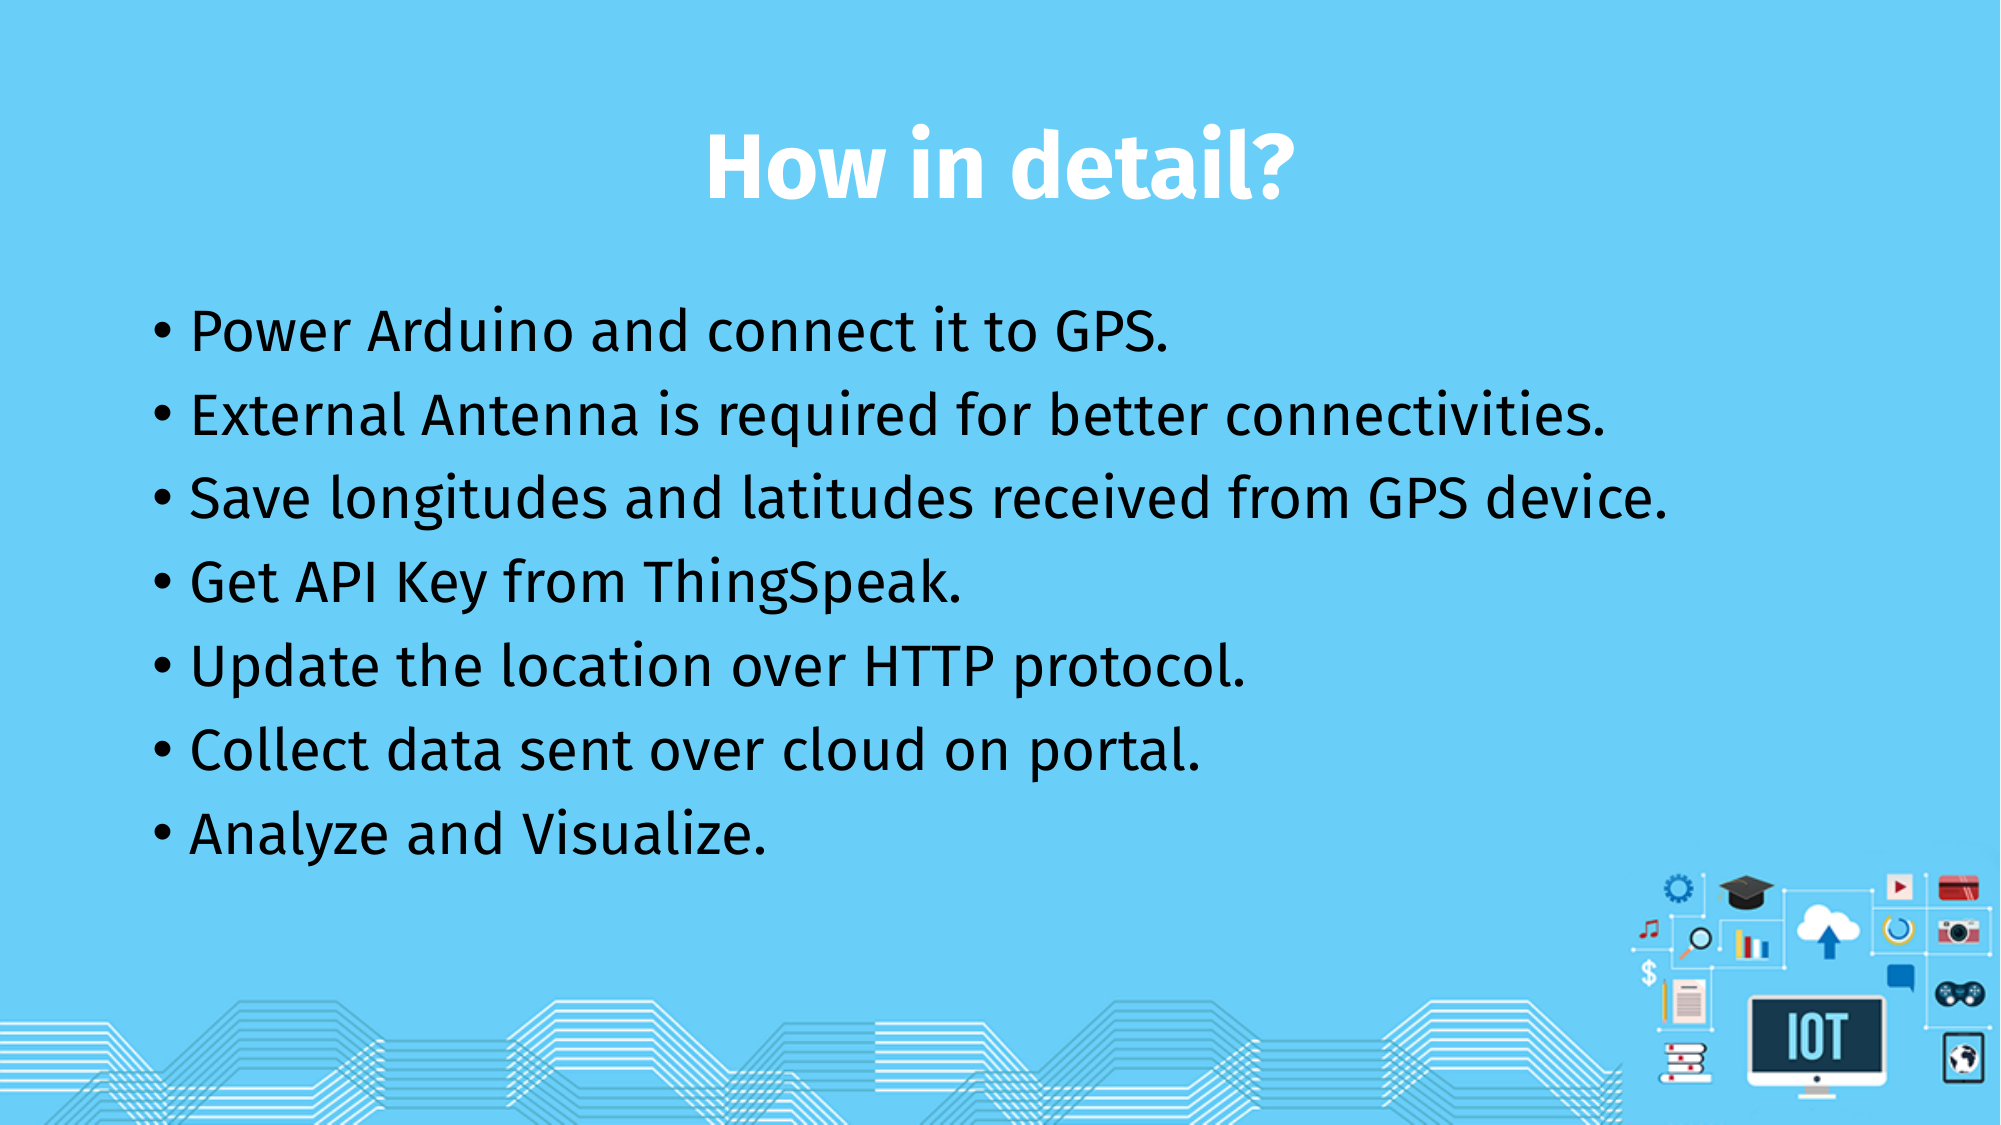

# How in detail?
Power Arduino and connect it to GPS.
External Antenna is required for better connectivities.
Save longitudes and latitudes received from GPS device.
Get API Key from ThingSpeak.
Update the location over HTTP protocol.
Collect data sent over cloud on portal.
Analyze and Visualize.